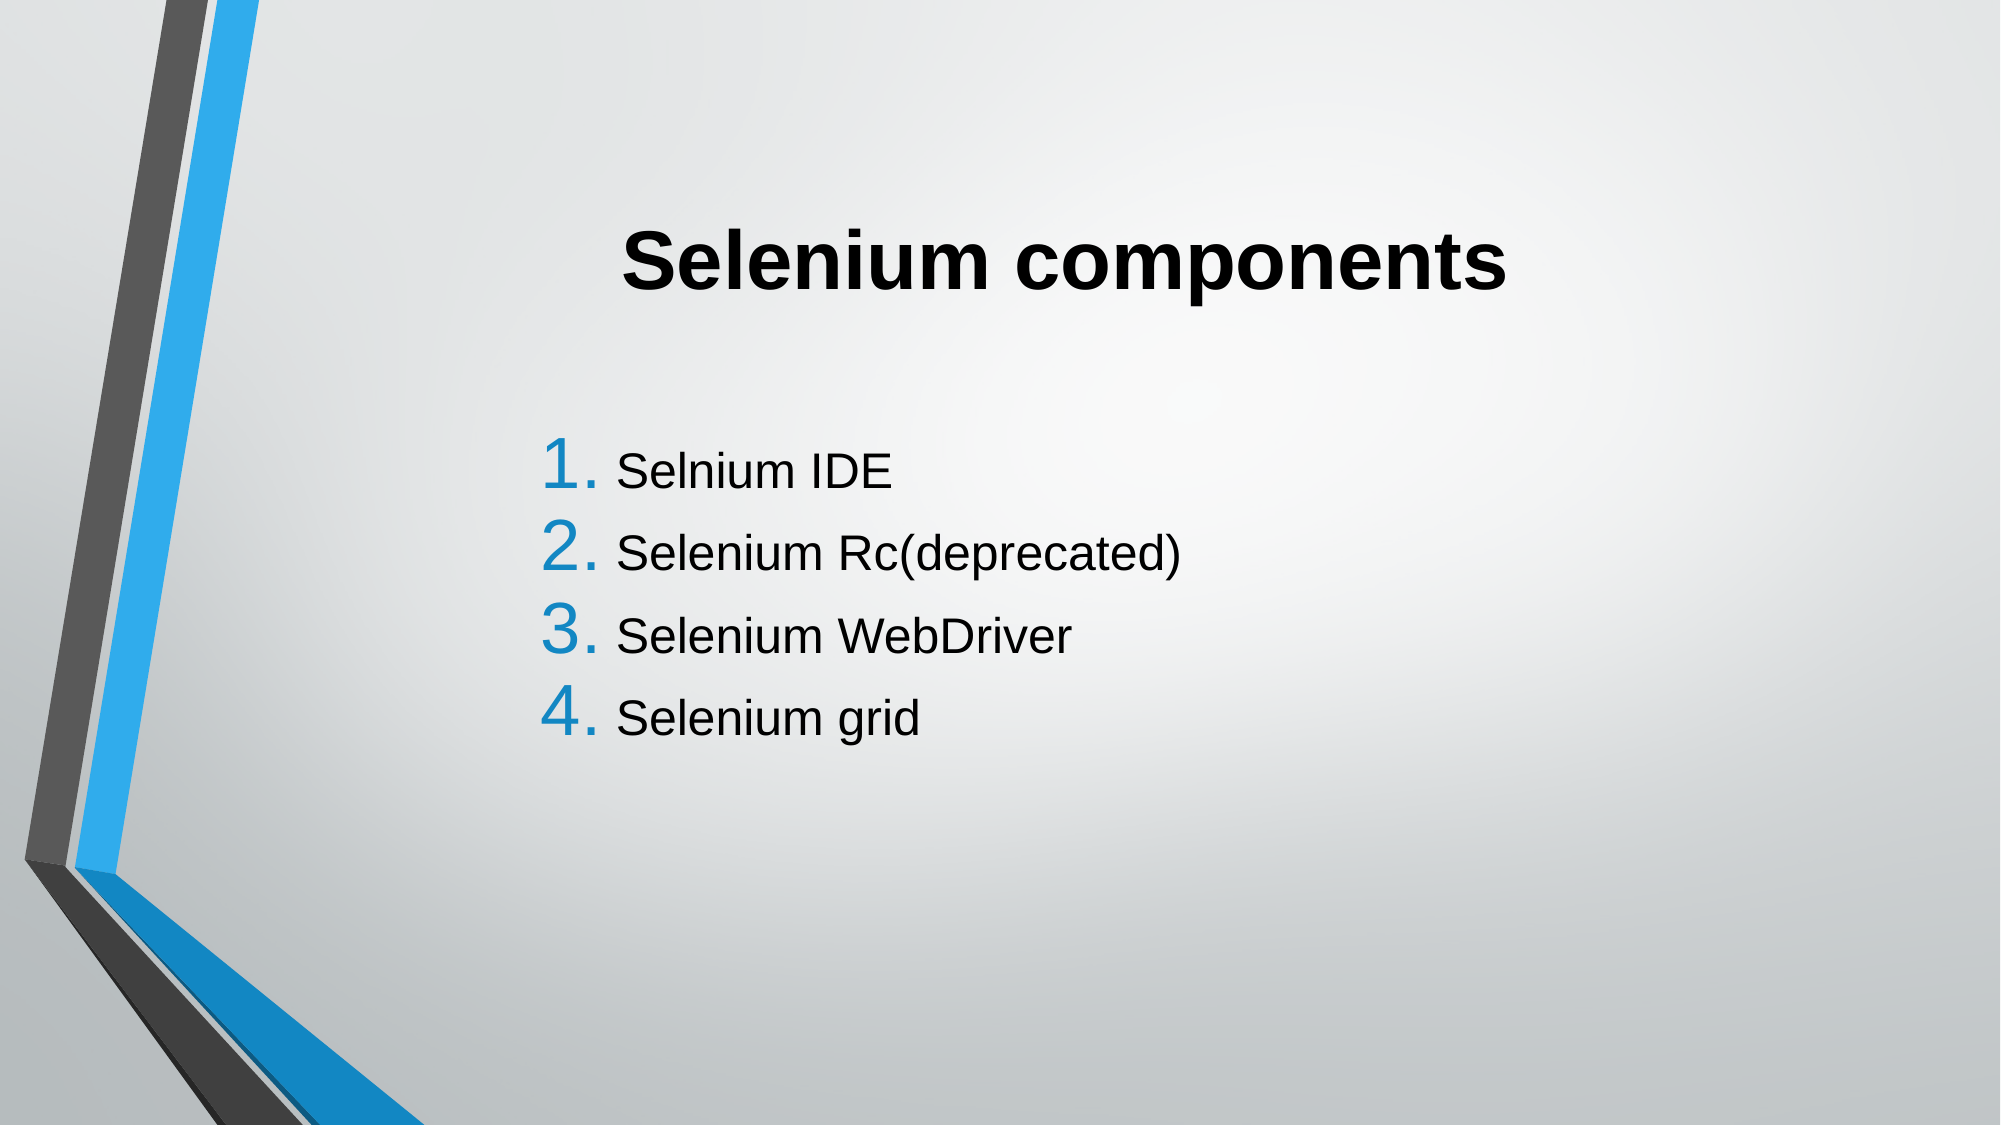

# Selenium components
Selnium IDE
Selenium Rc(deprecated)
Selenium WebDriver
Selenium grid